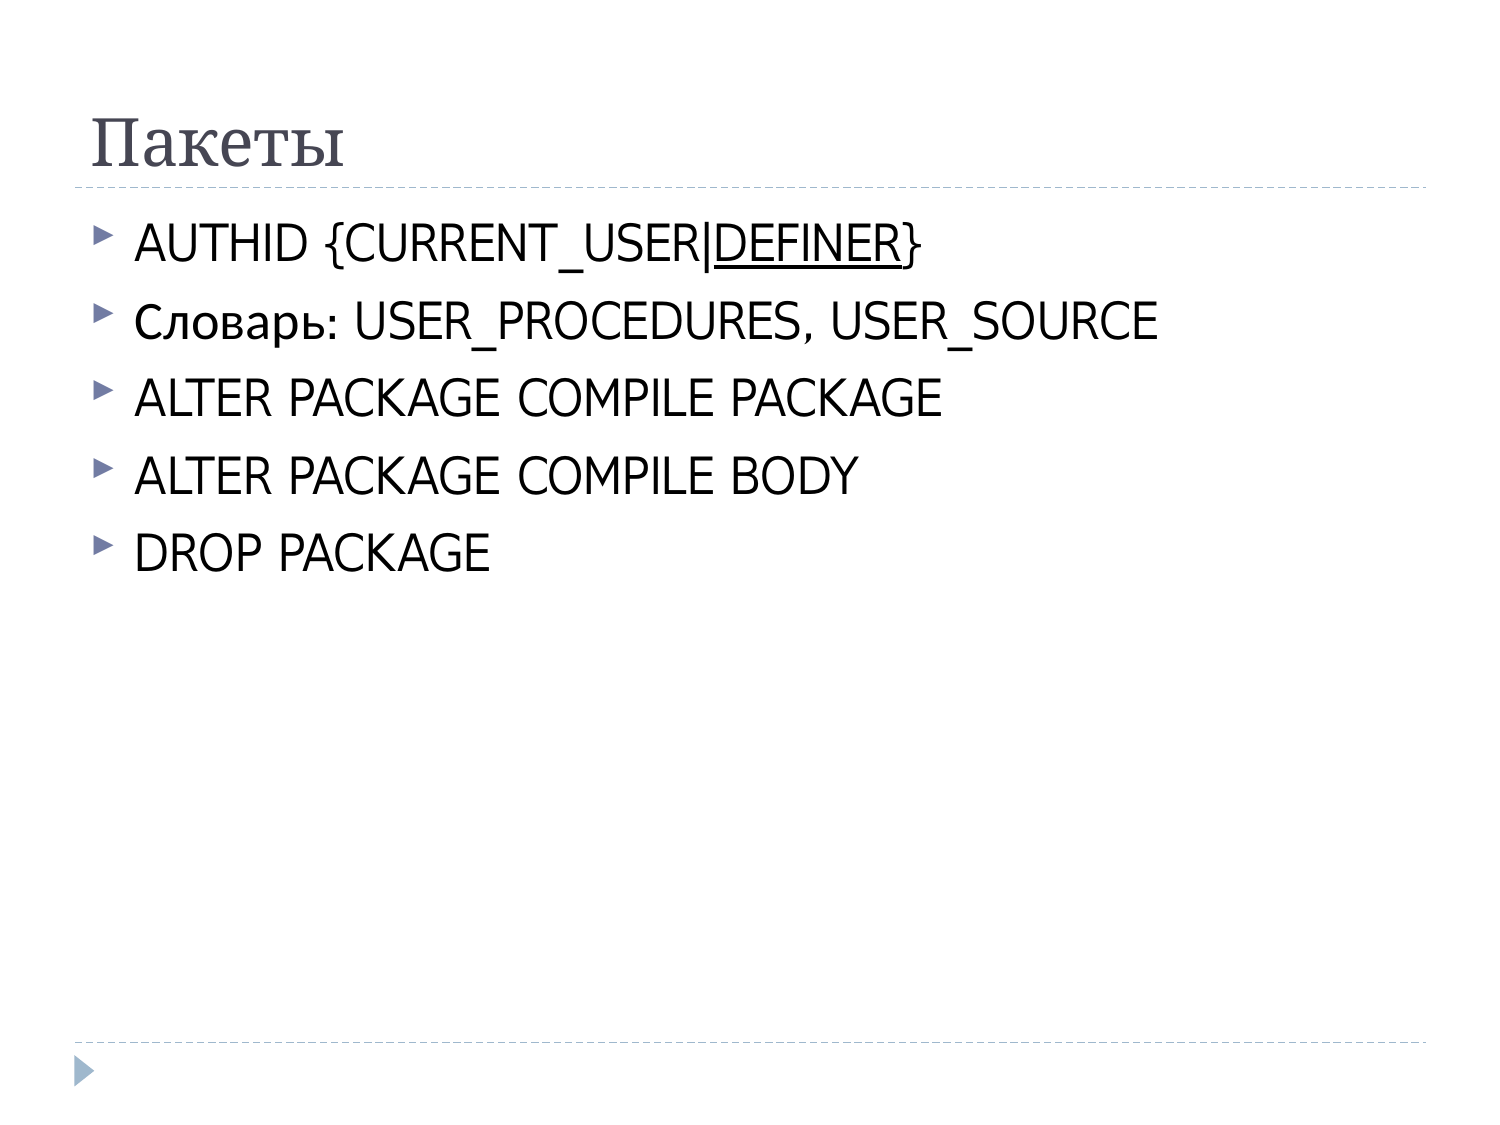

# Пакеты
AUTHID {CURRENT_USER|DEFINER}
Словарь: USER_PROCEDURES, USER_SOURCE
ALTER PACKAGE COMPILE PACKAGE
ALTER PACKAGE COMPILE BODY
DROP PACKAGE